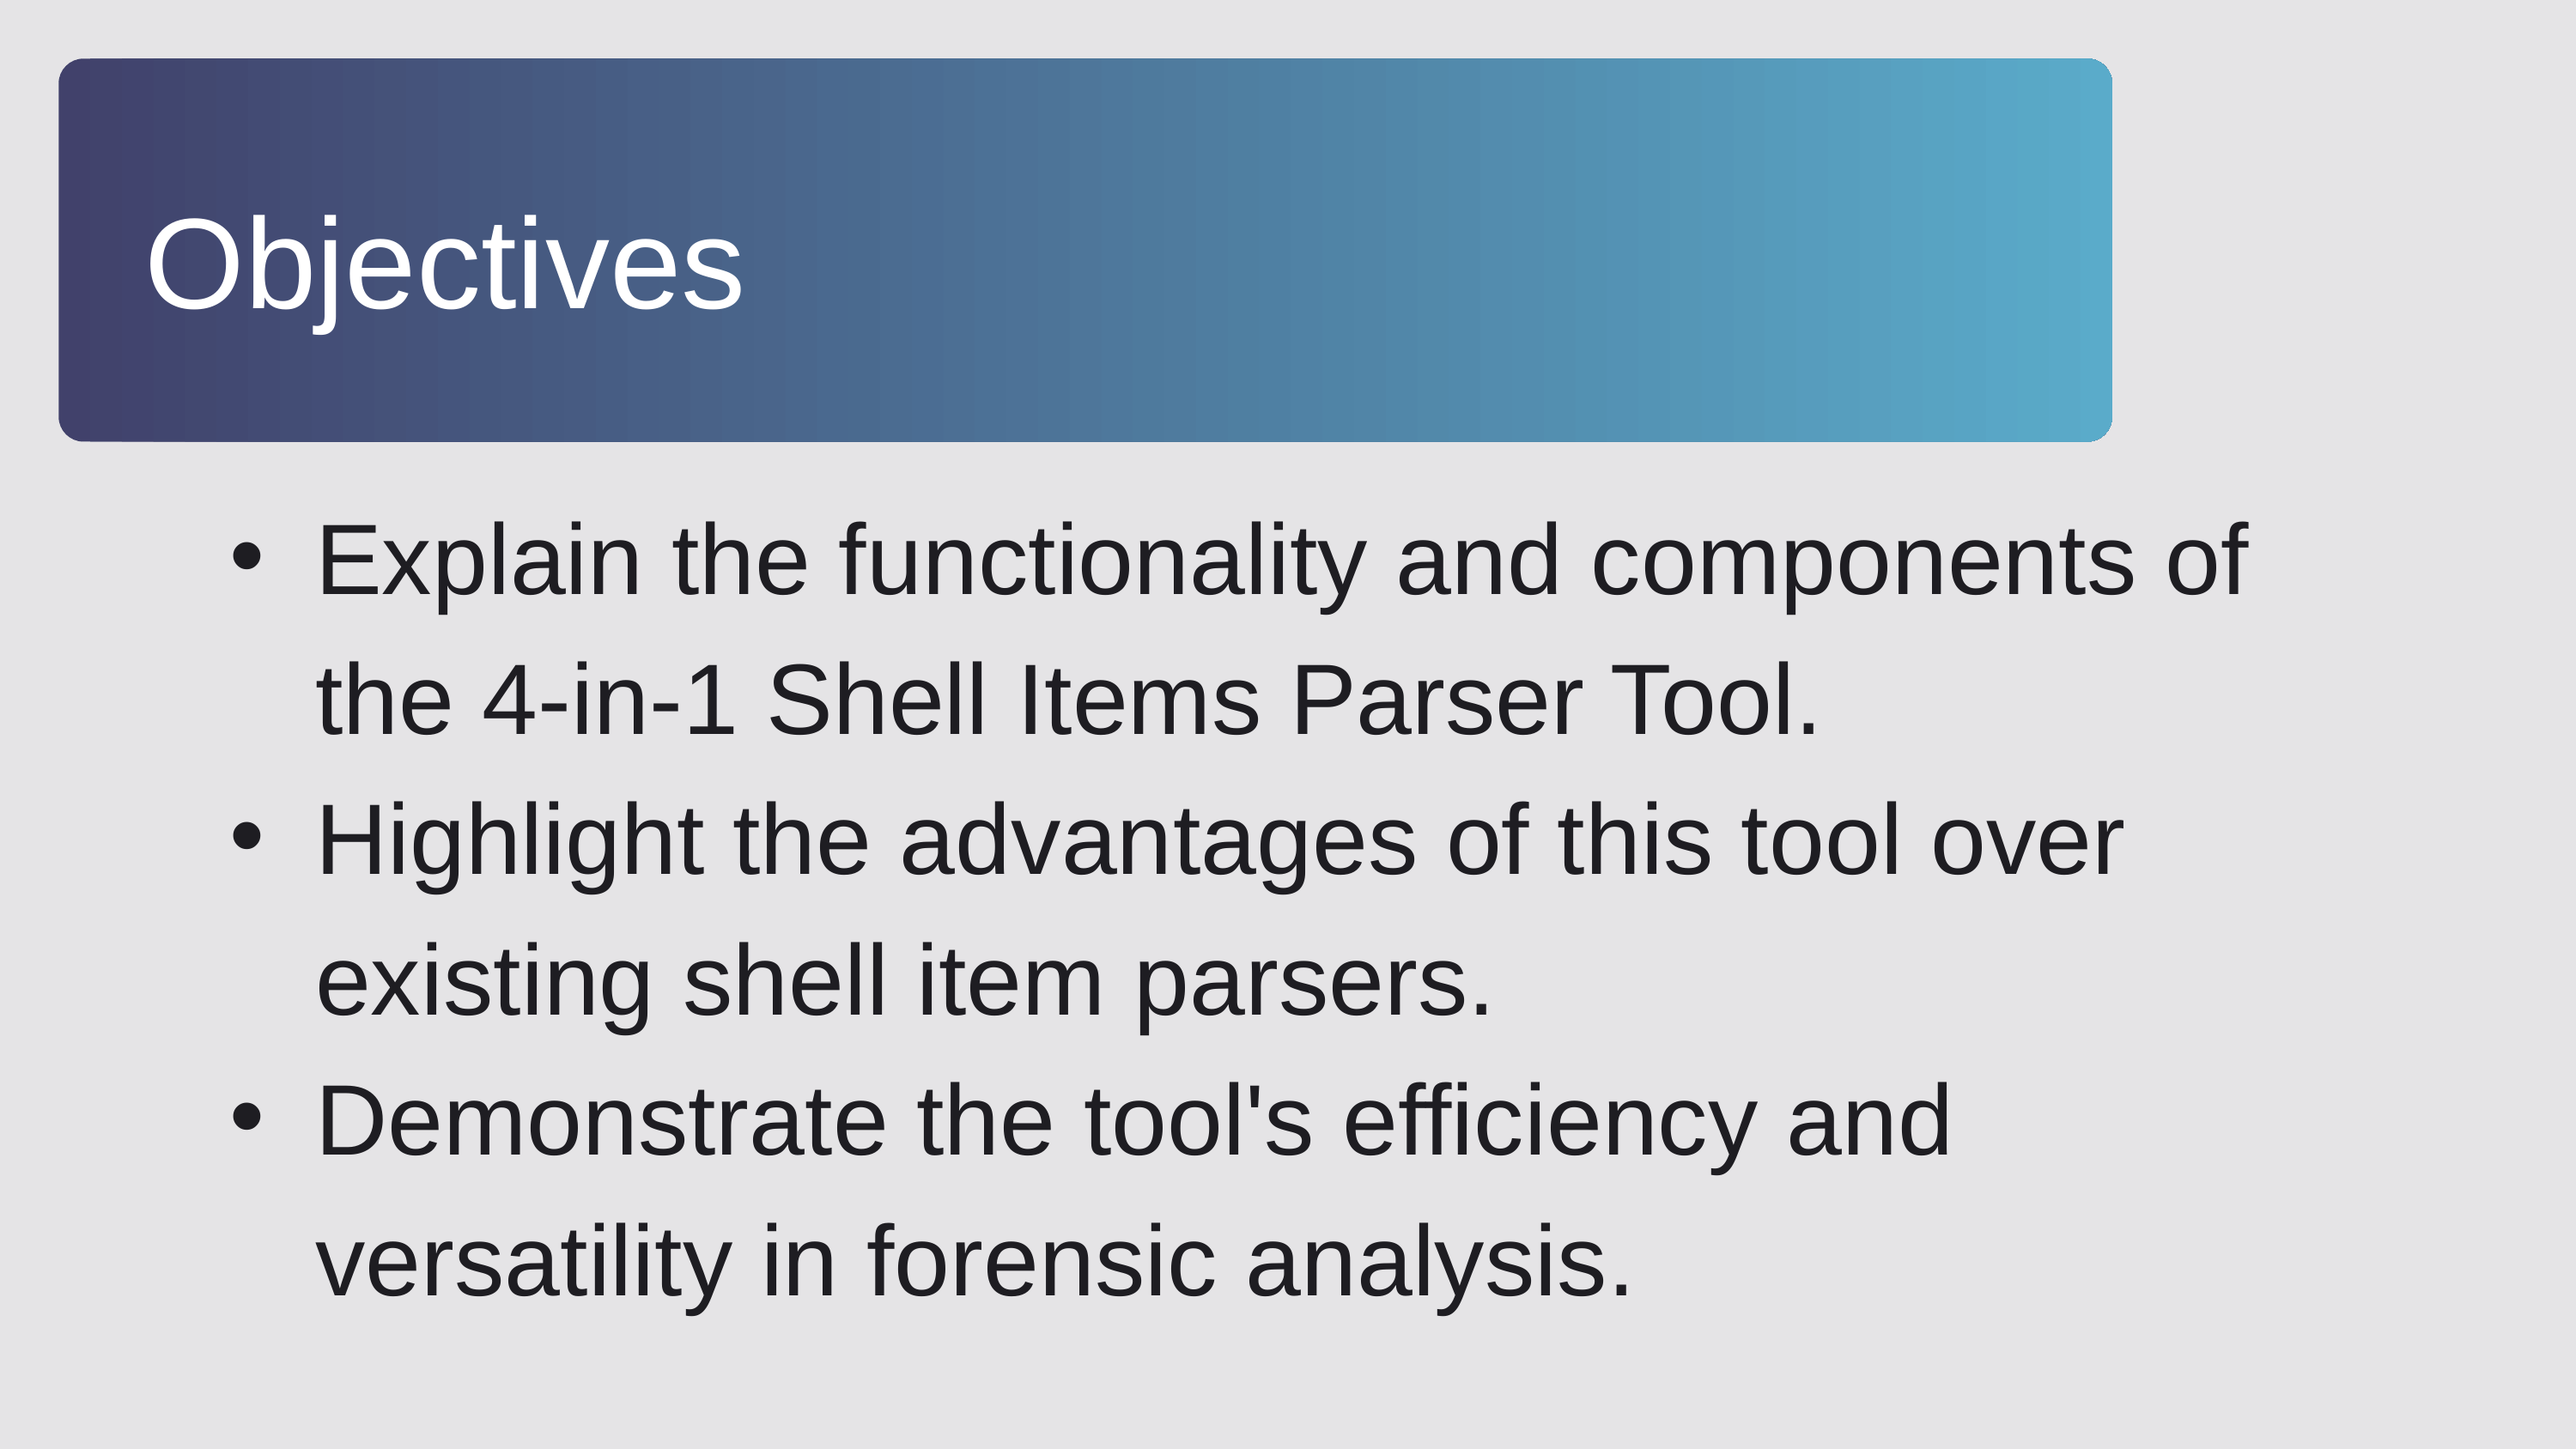

Objectives
Explain the functionality and components of the 4-in-1 Shell Items Parser Tool.
Highlight the advantages of this tool over existing shell item parsers.
Demonstrate the tool's efficiency and versatility in forensic analysis.